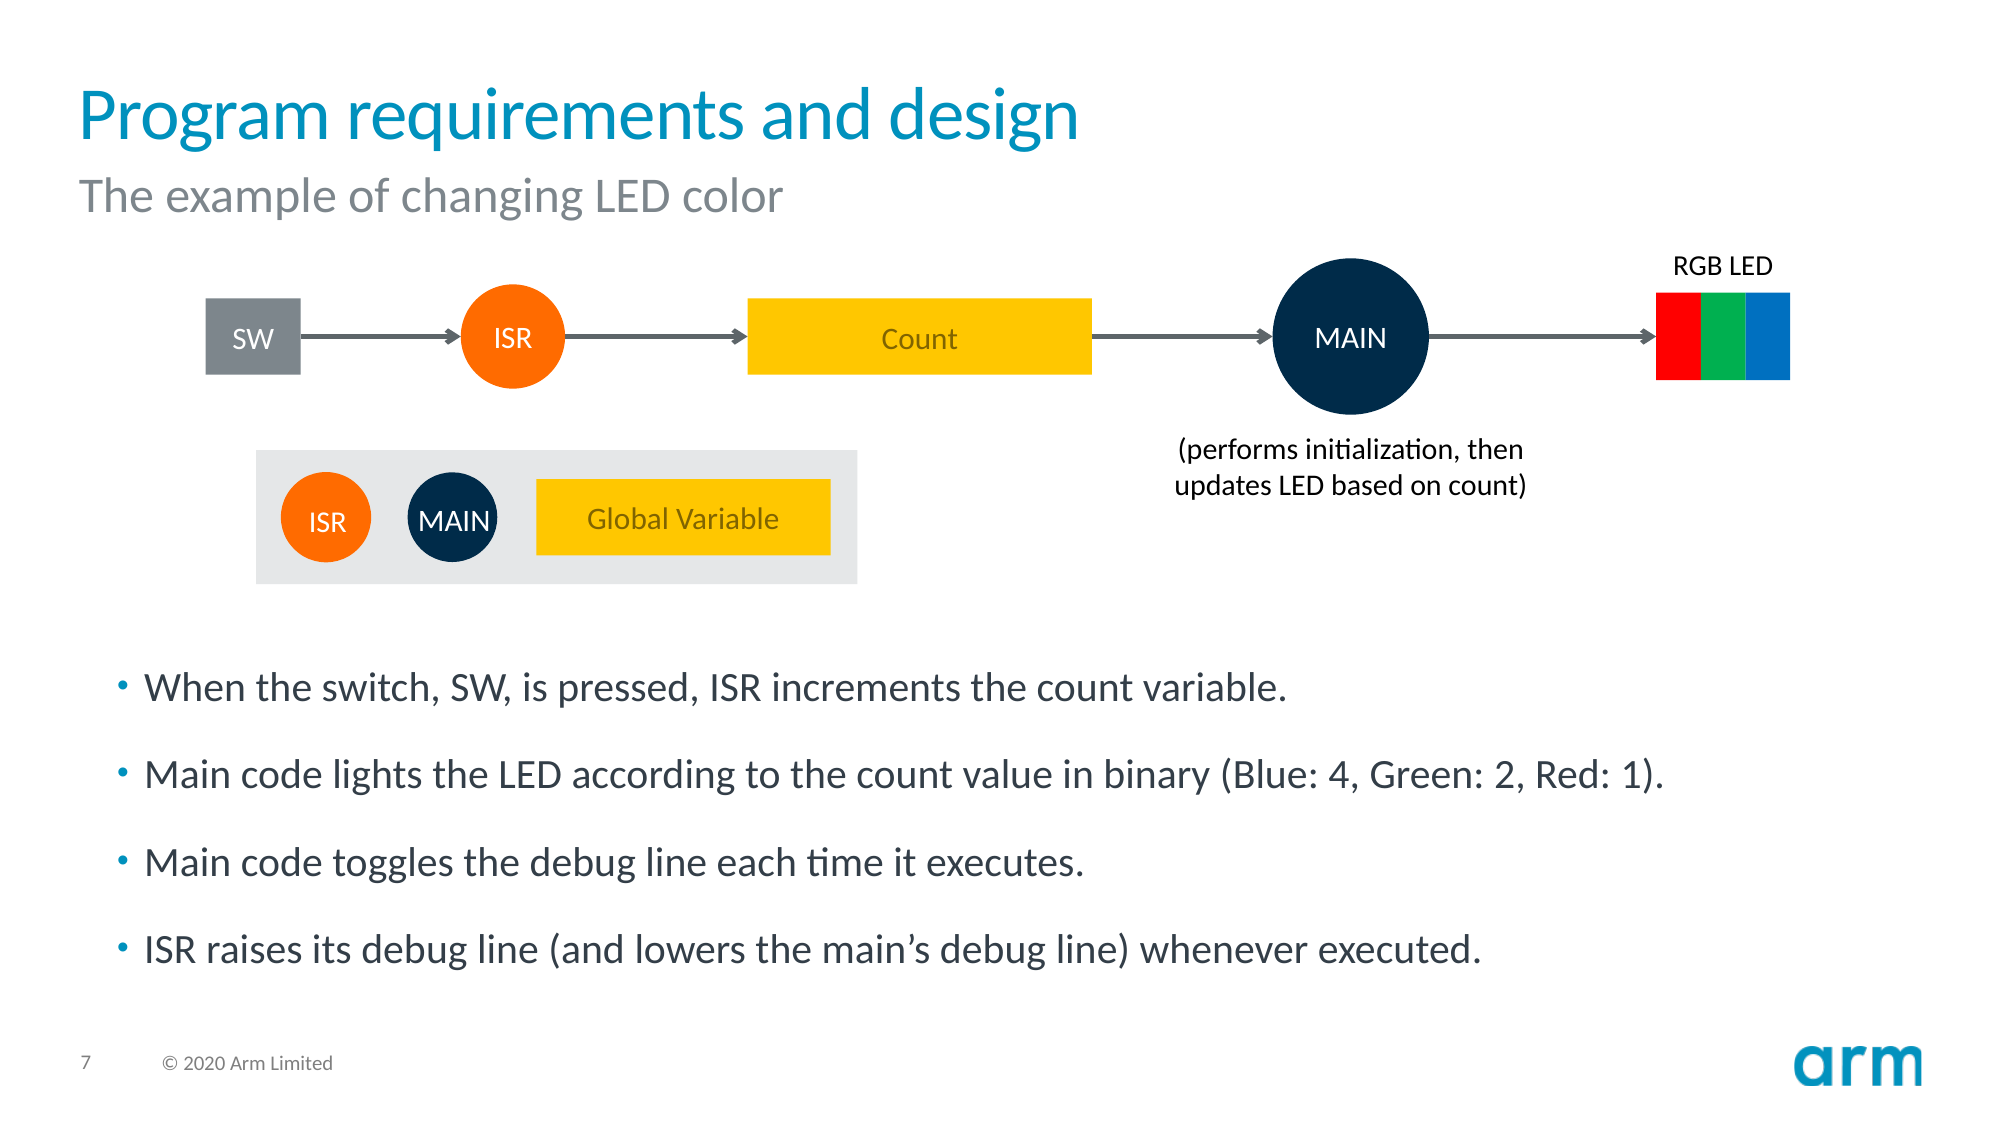

# Program requirements and design
The example of changing LED color
RGB LED
MAIN
ISR

SW
Count
(performs initialization, then updates LED based on count)

ISR

MAIN
Global Variable
When the switch, SW, is pressed, ISR increments the count variable.
Main code lights the LED according to the count value in binary (Blue: 4, Green: 2, Red: 1).
Main code toggles the debug line each time it executes.
ISR raises its debug line (and lowers the main’s debug line) whenever executed.